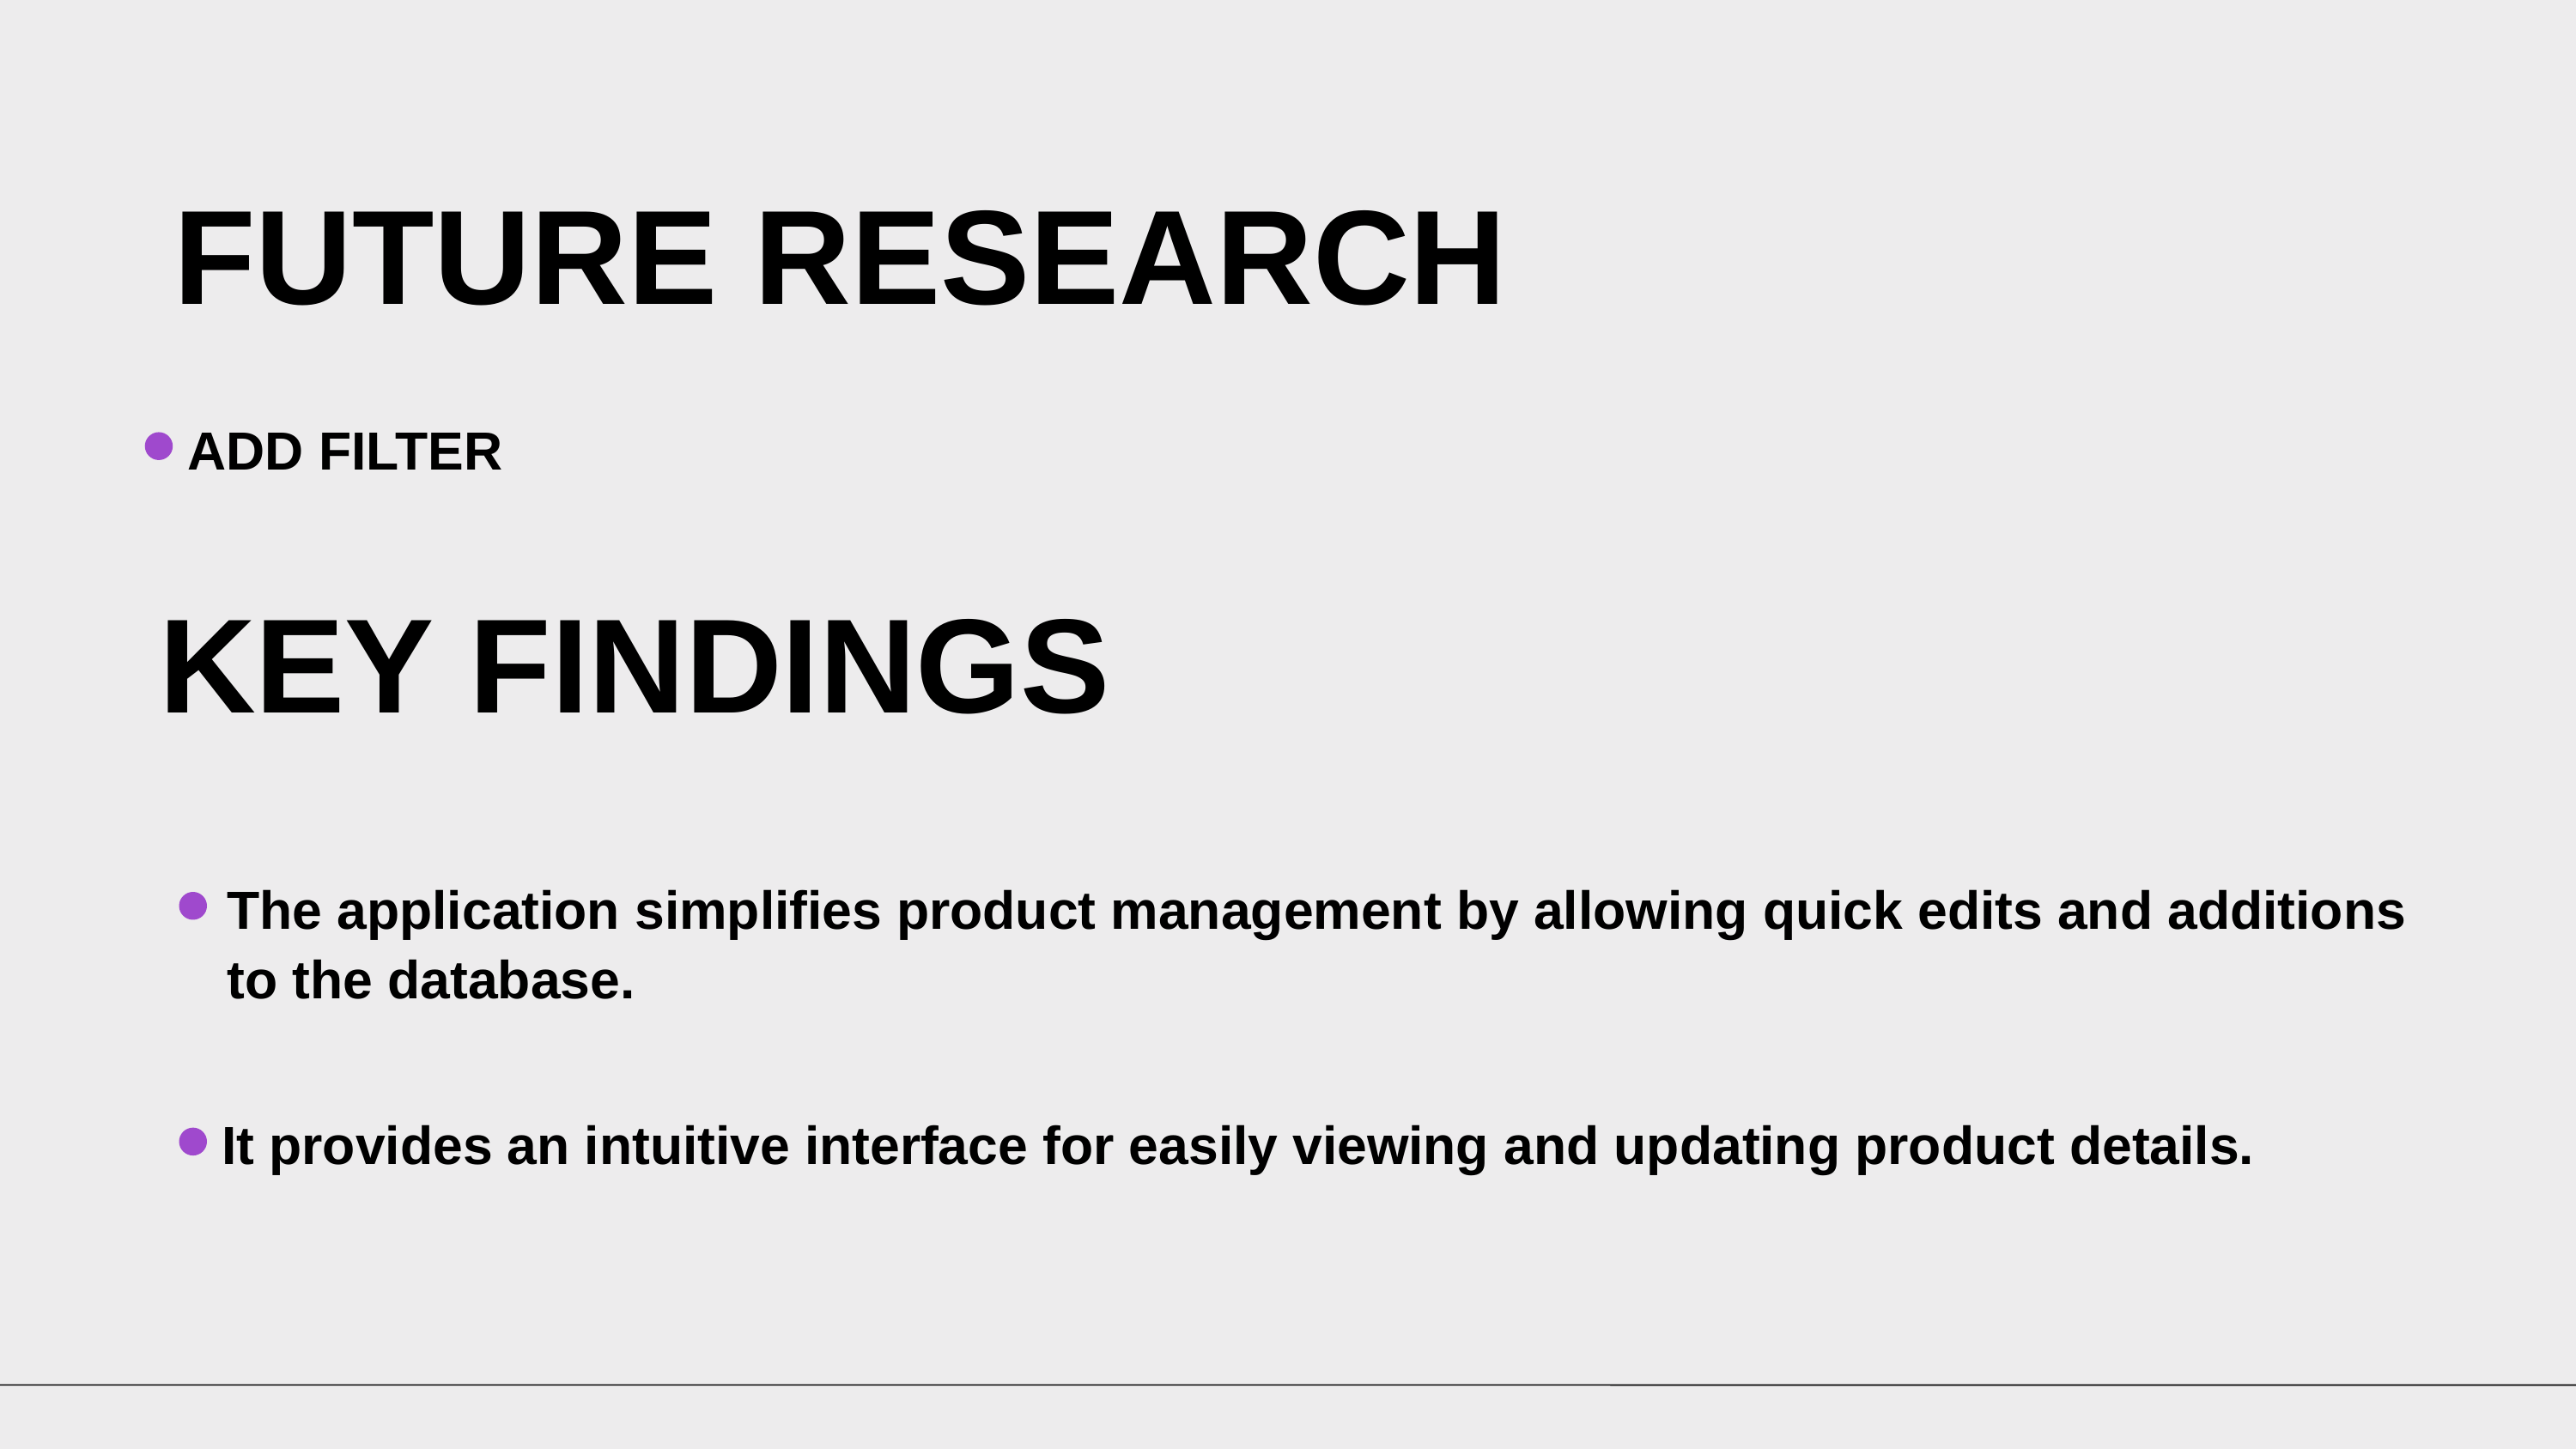

FUTURE RESEARCH
ADD FILTER

KEY FINDINGS
The application simplifies product management by allowing quick edits and additions to the database.

It provides an intuitive interface for easily viewing and updating product details.